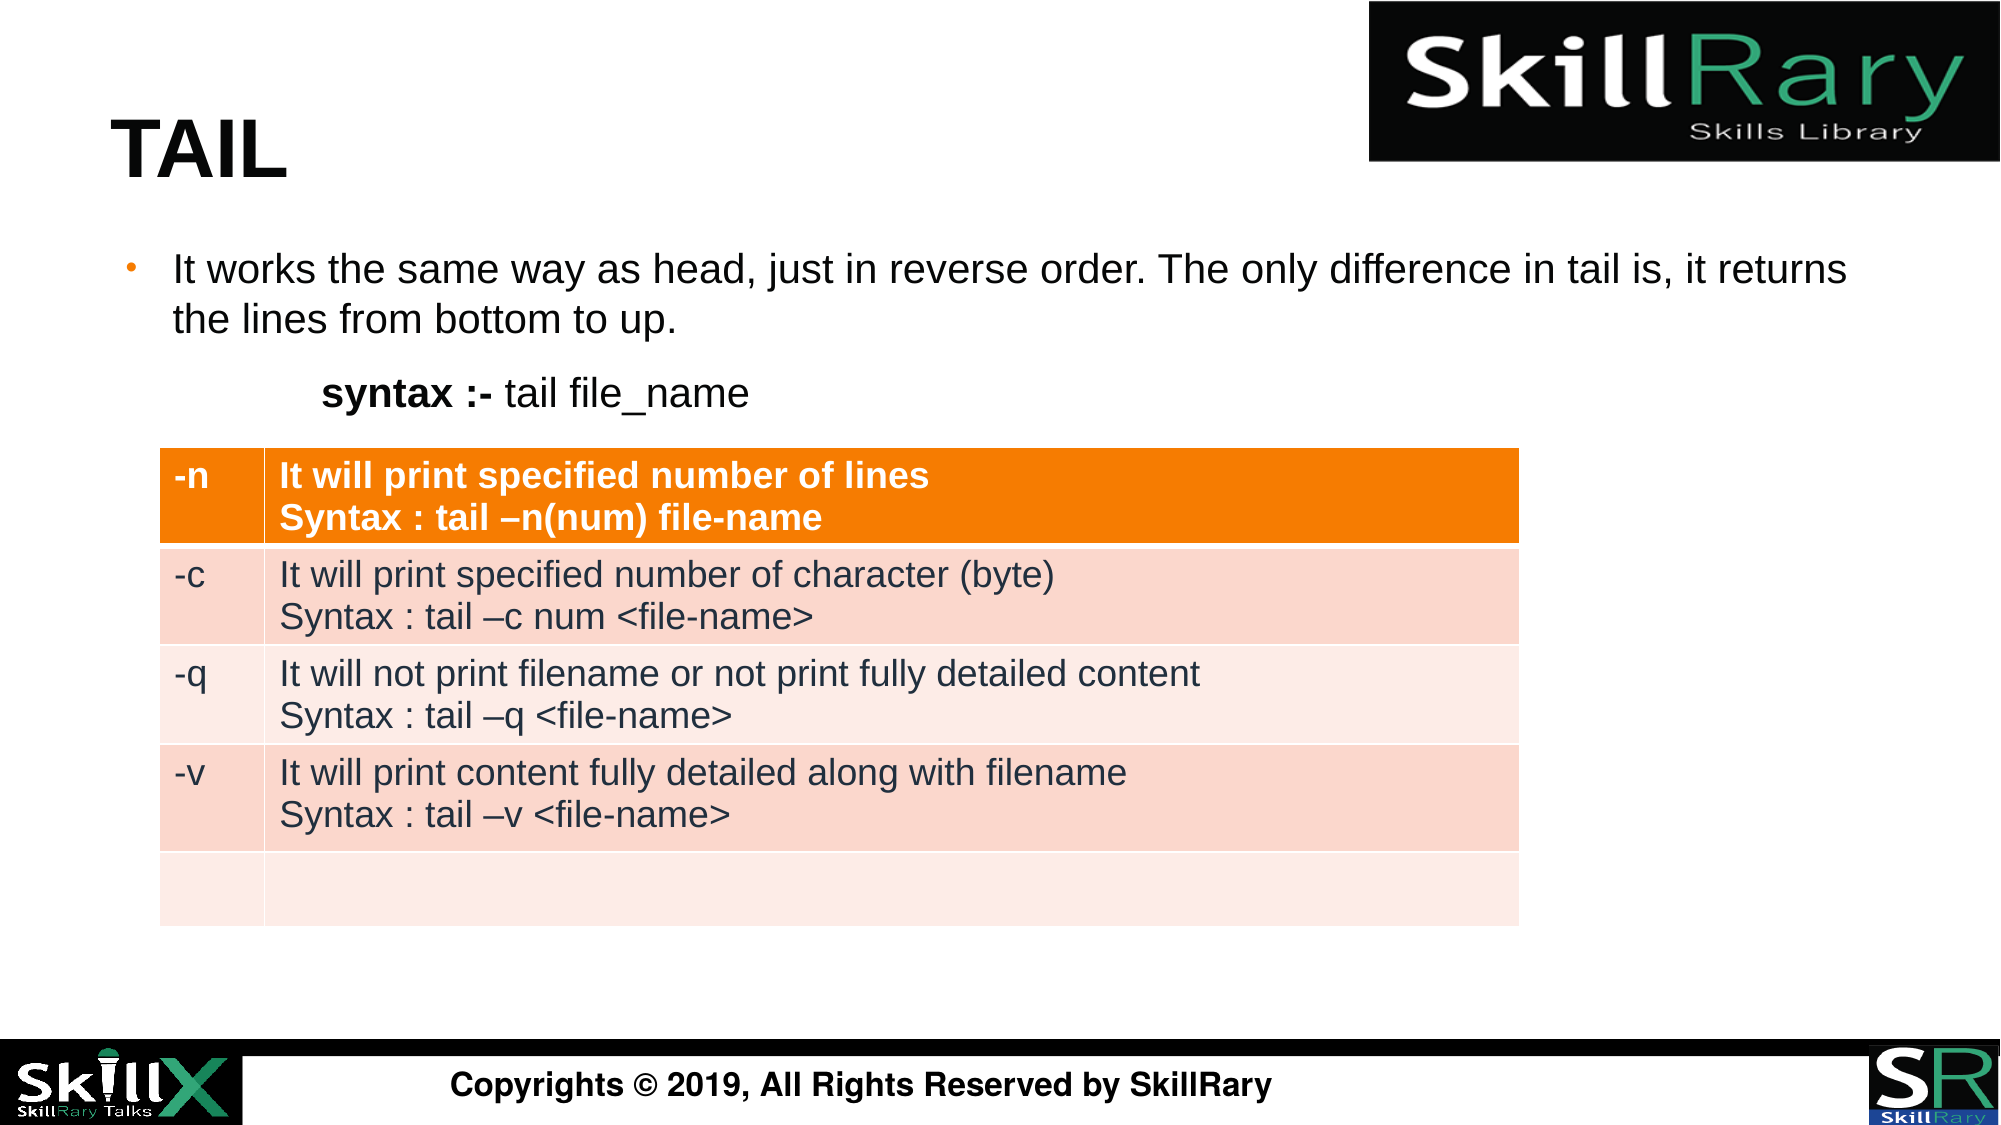

# TAIL
It works the same way as head, just in reverse order. The only difference in tail is, it returns the lines from bottom to up.
                 syntax :- tail file_name

| -n | It will print specified number of lines Syntax : tail –n(num) file-name |
| --- | --- |
| -c | It will print specified number of character (byte) Syntax : tail –c num <file-name> |
| -q | It will not print filename or not print fully detailed content Syntax : tail –q <file-name> |
| -v | It will print content fully detailed along with filename Syntax : tail –v <file-name> |
|  |  |